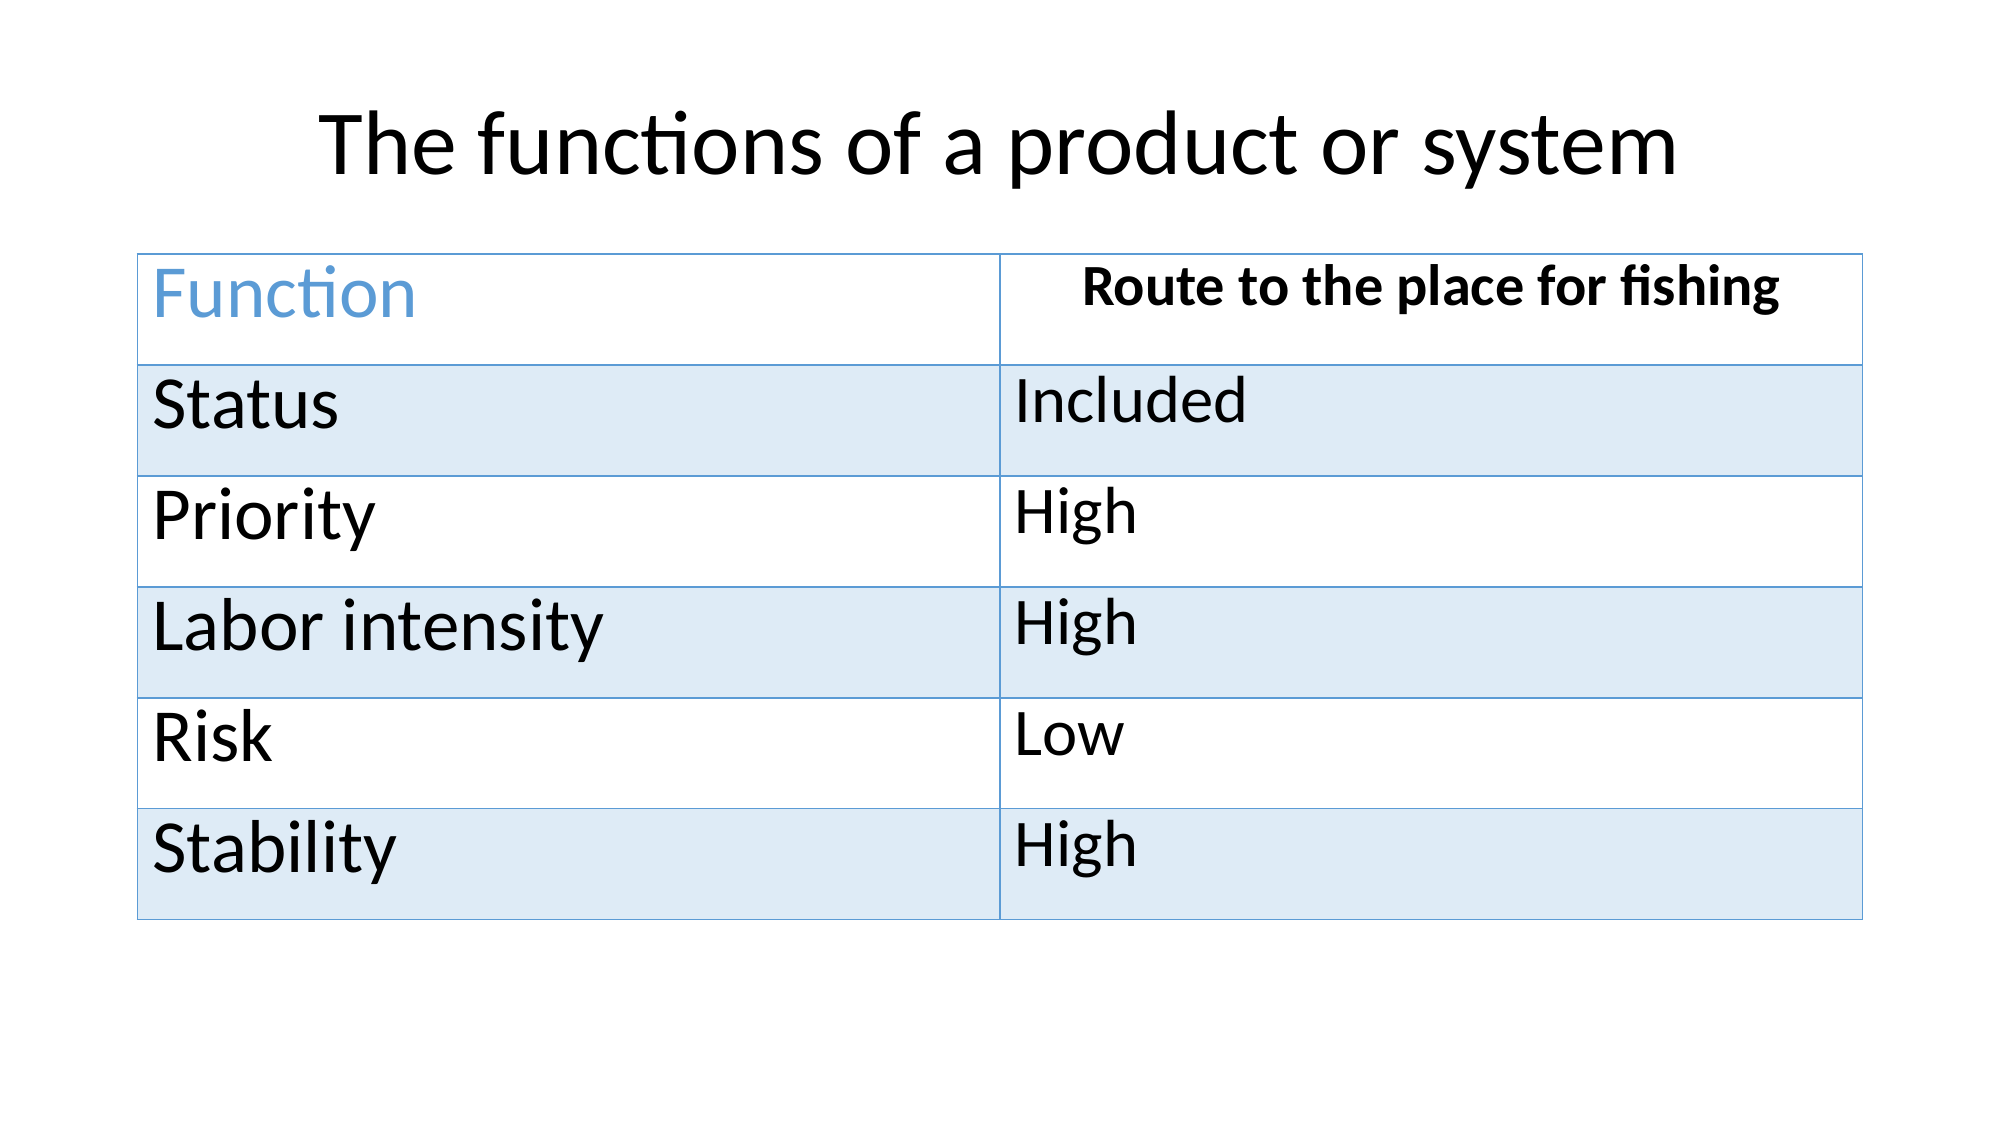

# The functions of a product or system
| Function | Route to the place for fishing |
| --- | --- |
| Status | Included |
| Priority | High |
| Labor intensity | High |
| Risk | Low |
| Stability | High |